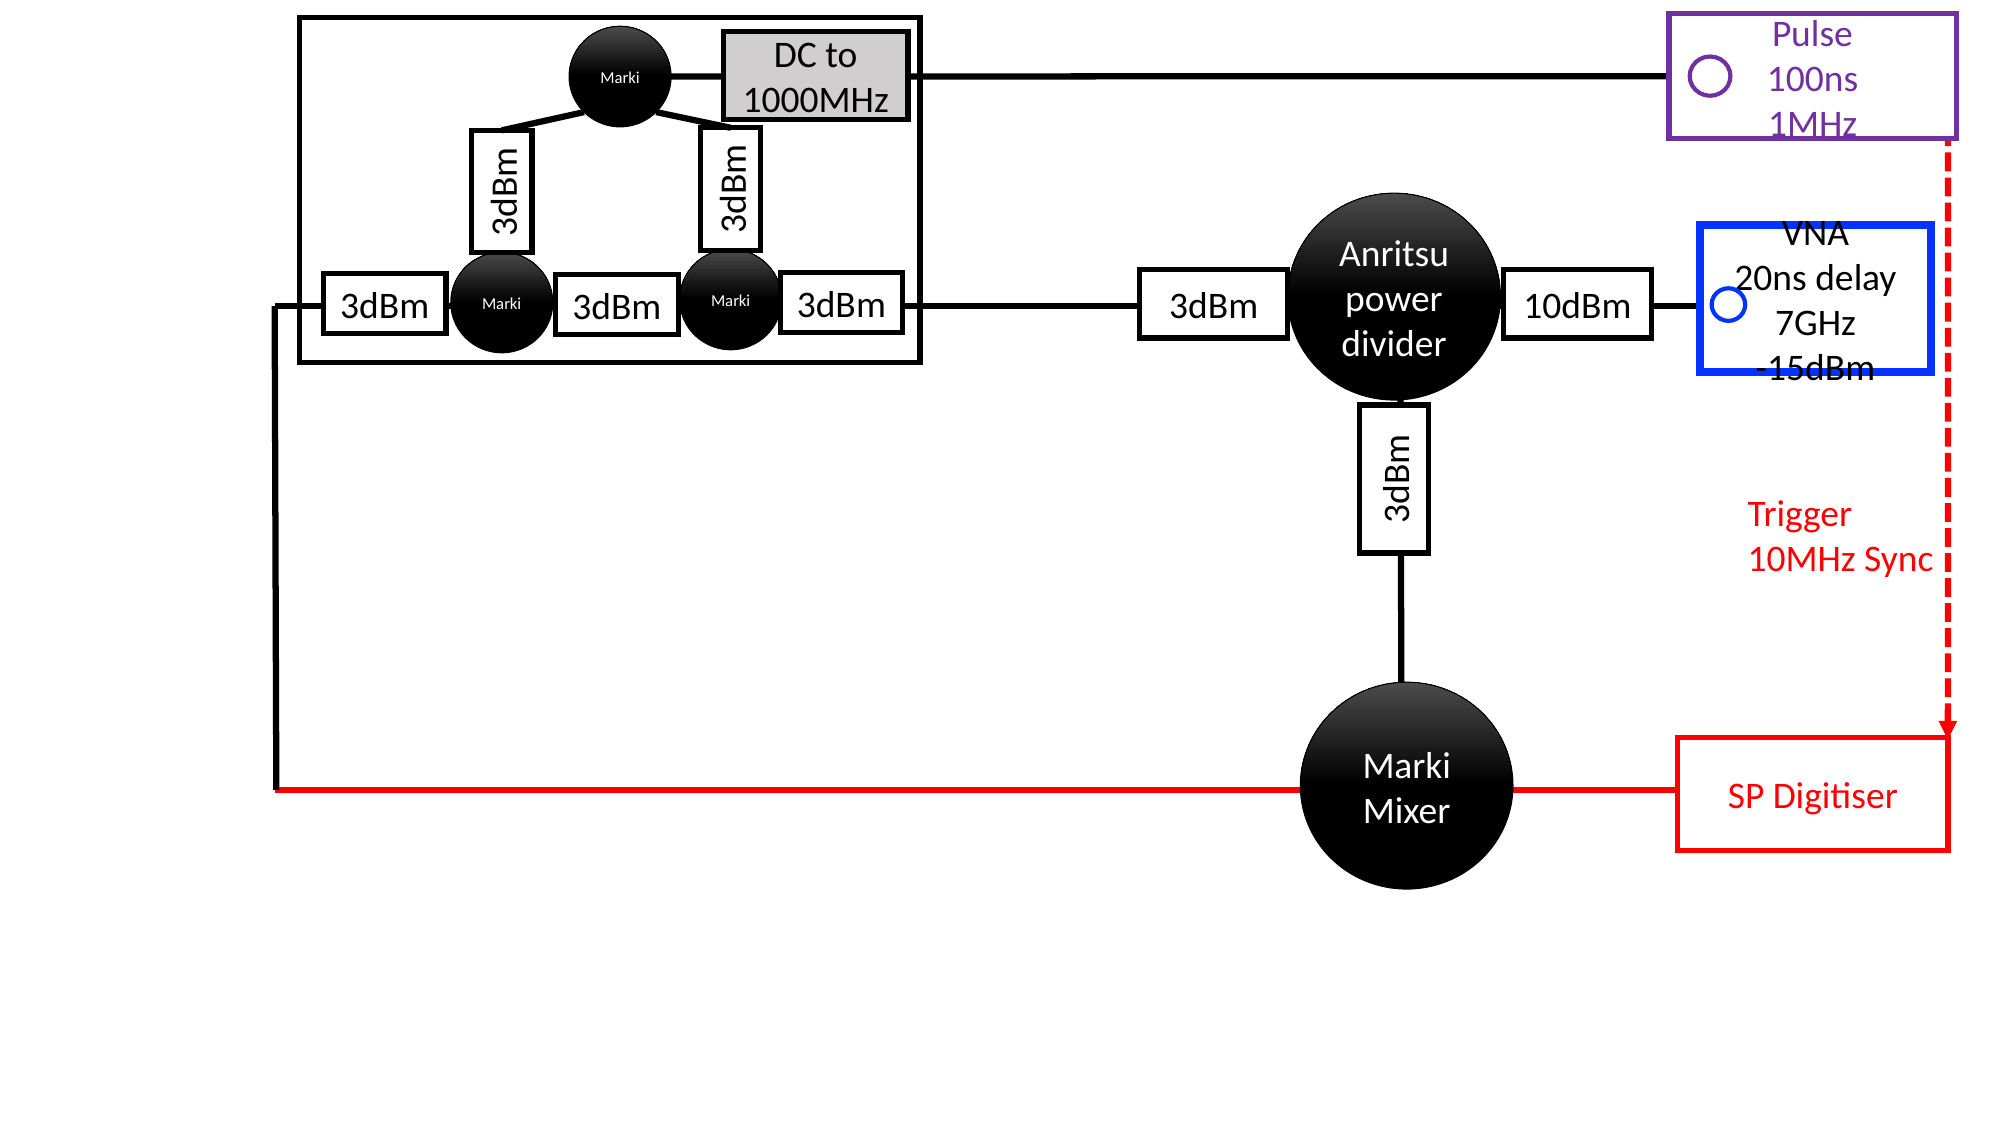

19th Feb Testing digitiser
Pulse
100ns
1MHz

Marki
DC to 1000MHz
3dBm
3dBm
Anritsu power divider
VNA
20ns delay
7GHz
-15dBm
Marki
Marki
3dBm
10dBm
3dBm
3dBm
3dBm

3dBm
Trigger
10MHz Sync
Marki Mixer
SP Digitiser